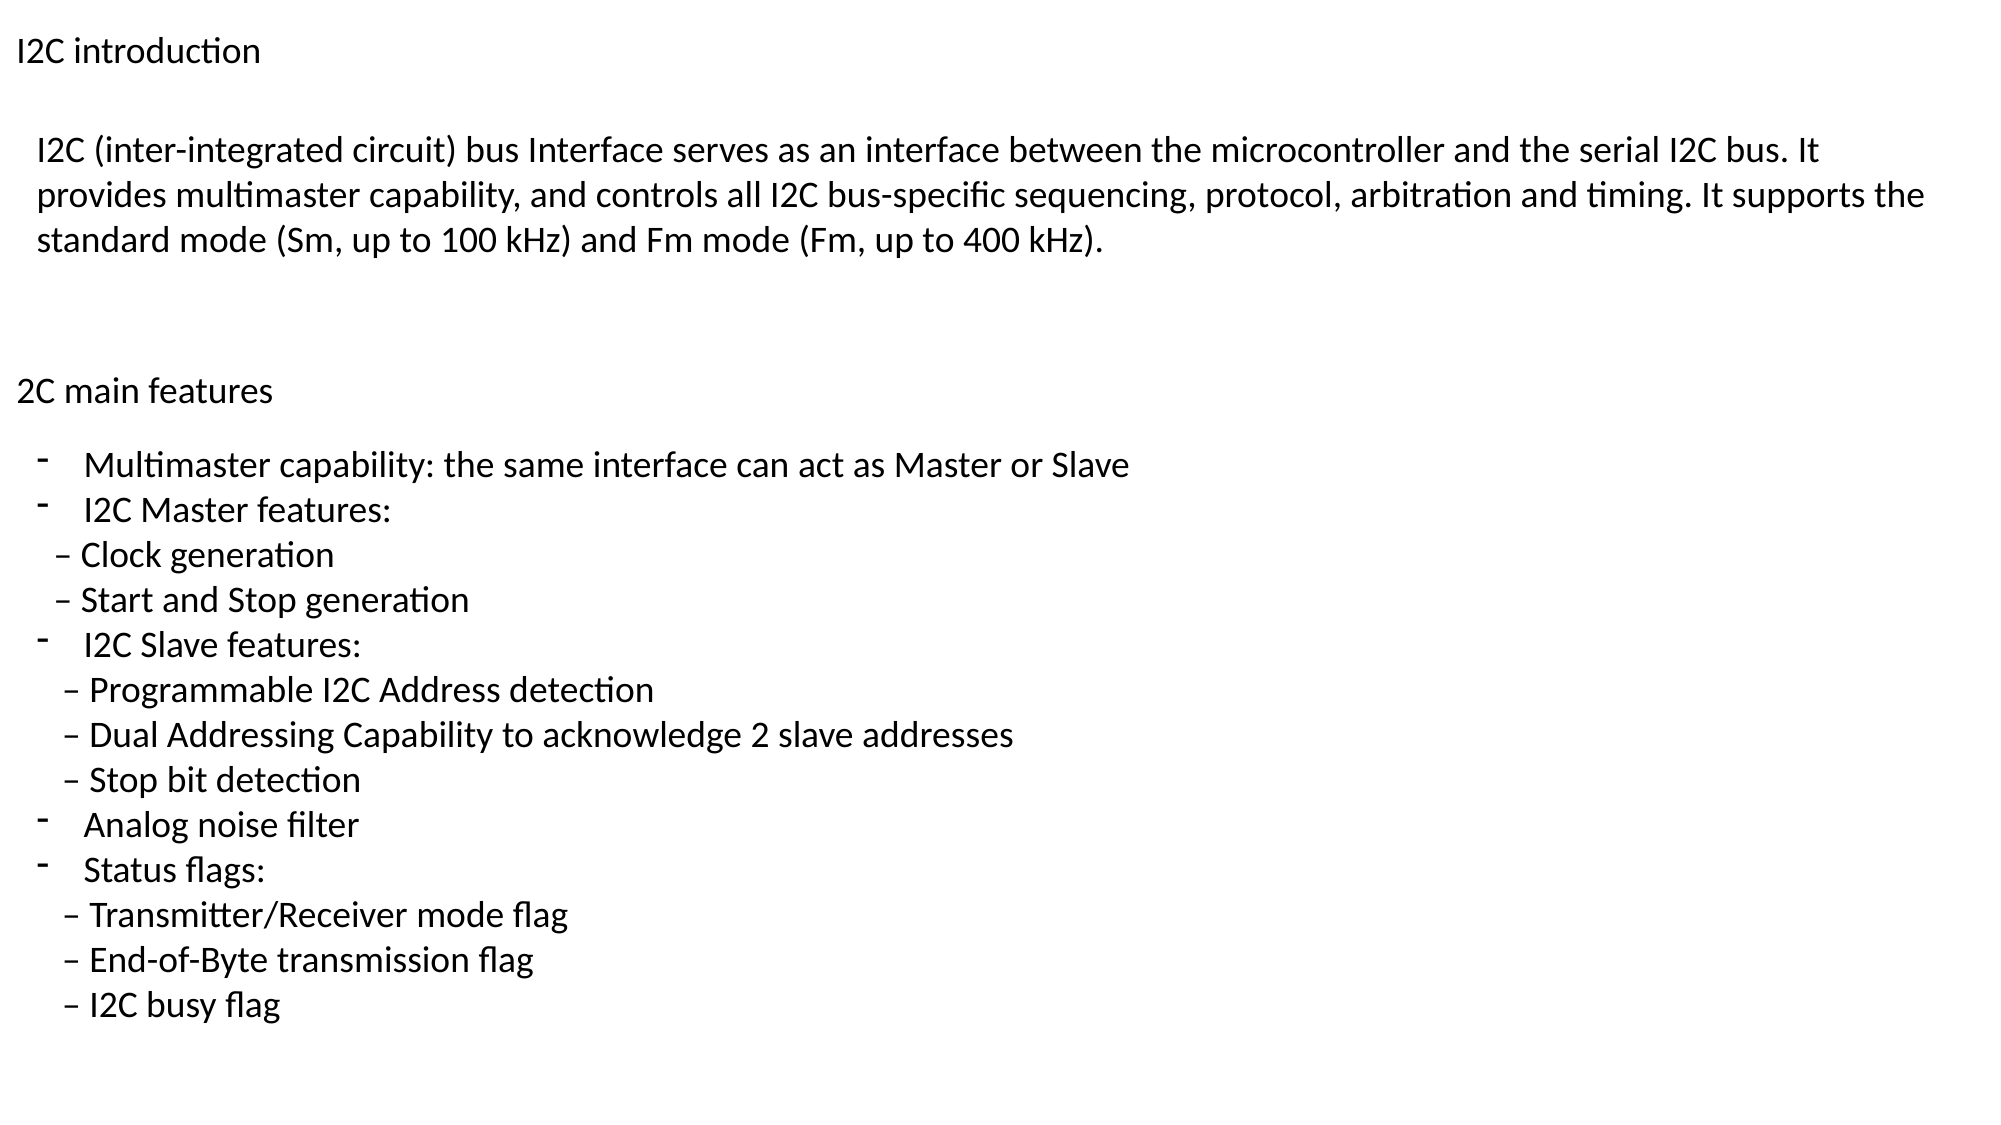

I2C introduction
I2C (inter-integrated circuit) bus Interface serves as an interface between the microcontroller and the serial I2C bus. It provides multimaster capability, and controls all I2C bus-specific sequencing, protocol, arbitration and timing. It supports the standard mode (Sm, up to 100 kHz) and Fm mode (Fm, up to 400 kHz).

2C main features
Multimaster capability: the same interface can act as Master or Slave
I2C Master features:
  – Clock generation
  – Start and Stop generation
I2C Slave features:
   – Programmable I2C Address detection
   – Dual Addressing Capability to acknowledge 2 slave addresses
   – Stop bit detection
Analog noise filter
Status flags:
   – Transmitter/Receiver mode flag
   – End-of-Byte transmission flag
   – I2C busy flag